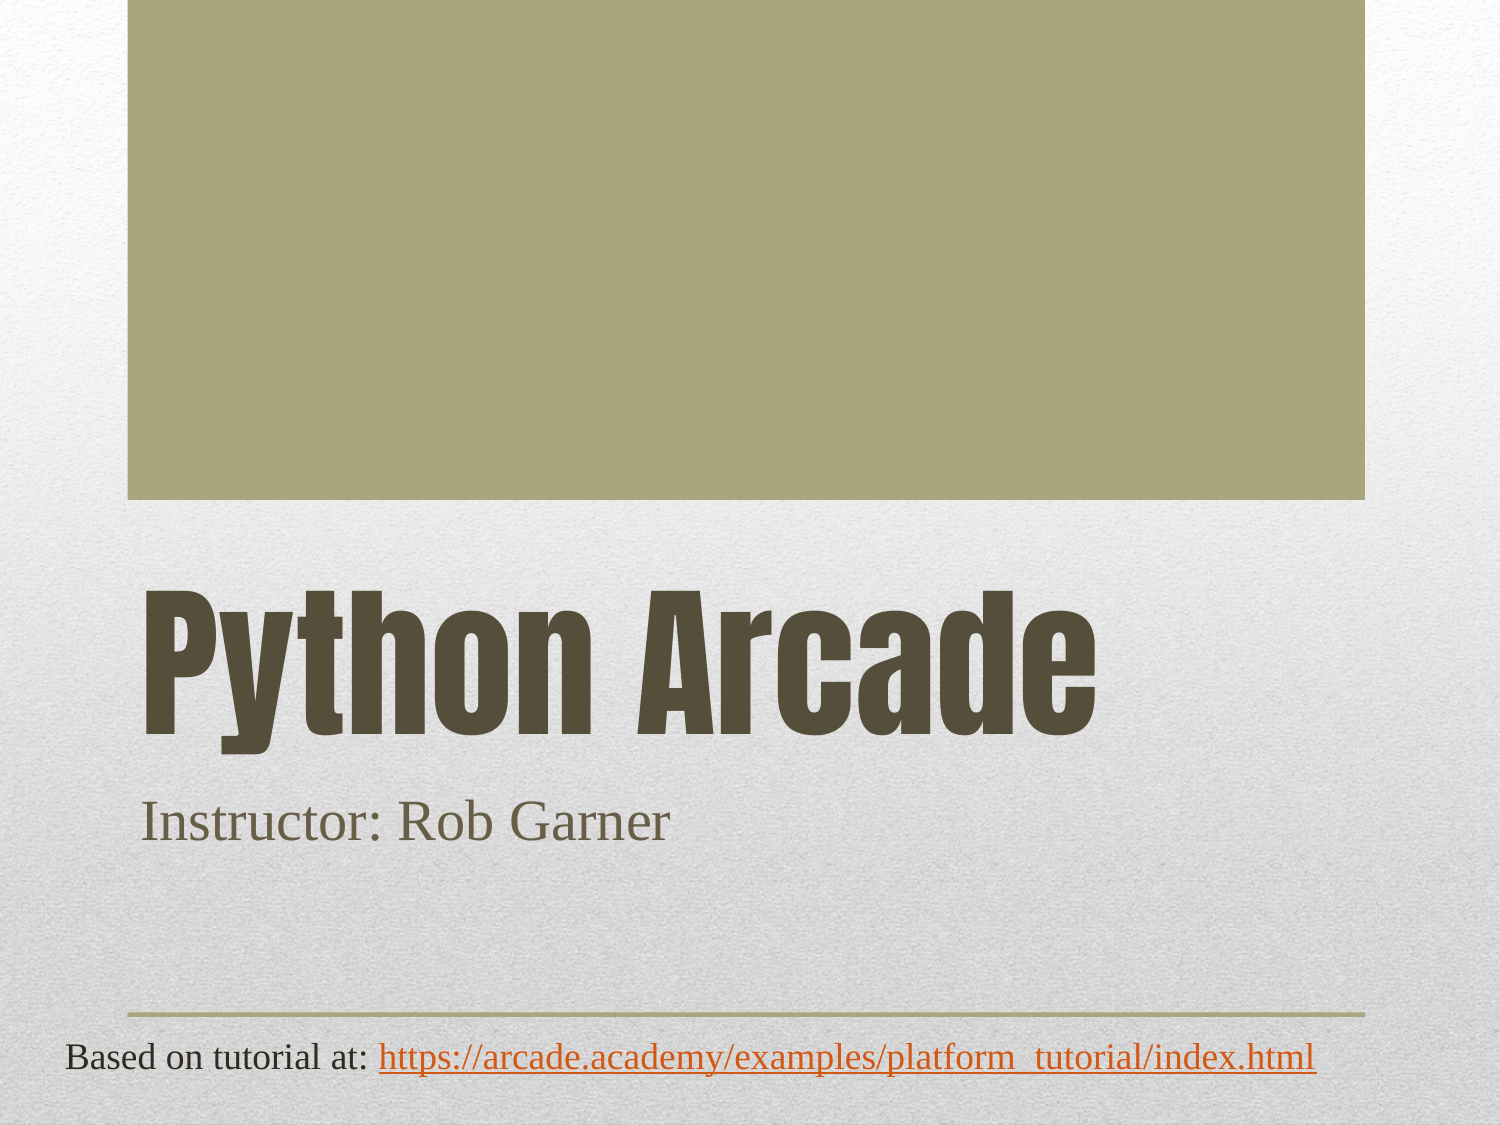

# Python Arcade
Instructor: Rob Garner
Based on tutorial at: https://arcade.academy/examples/platform_tutorial/index.html